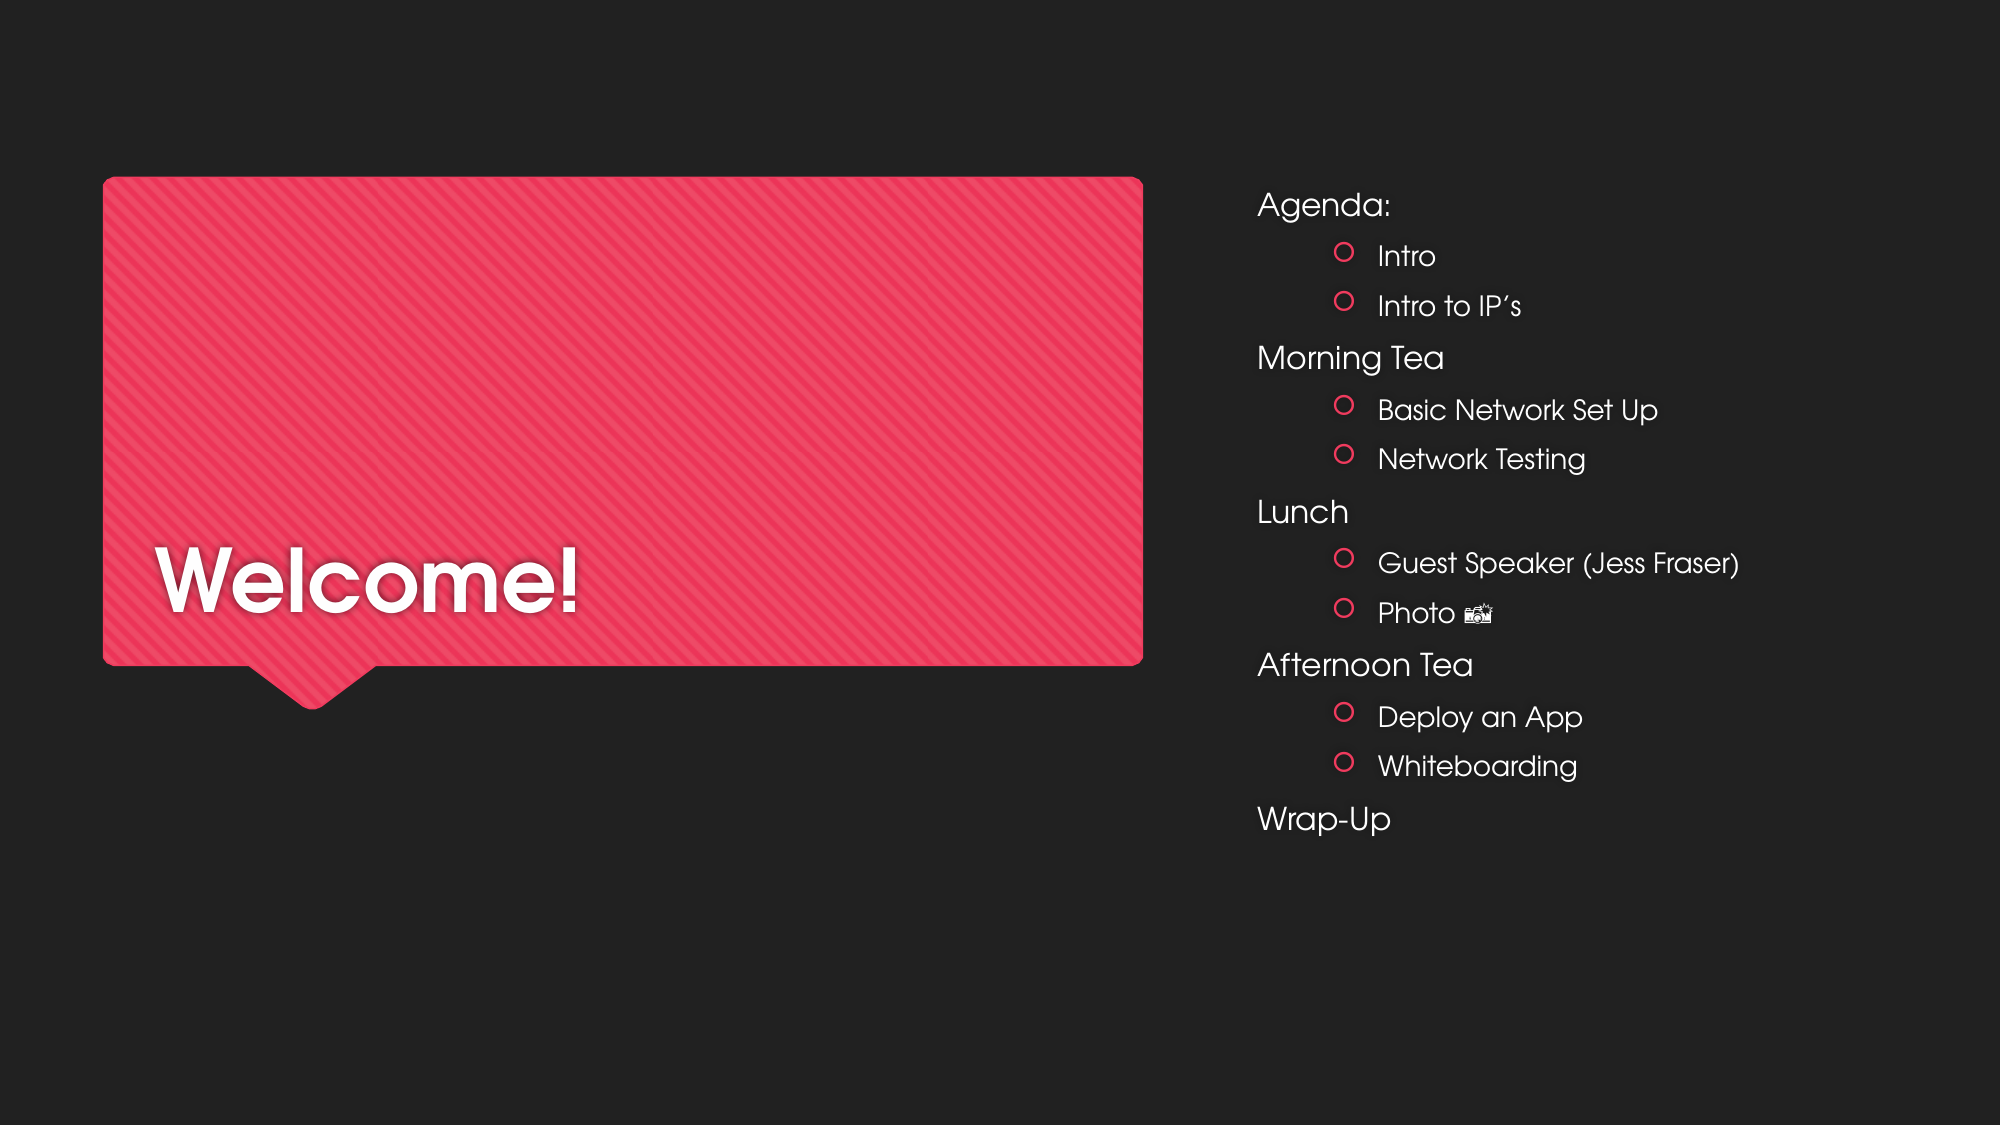

Agenda:
Intro
Intro to IP’s
Morning Tea
Basic Network Set Up
Network Testing
Lunch
Guest Speaker (Jess Fraser)
Photo 📸
Afternoon Tea
Deploy an App
Whiteboarding
Wrap-Up
# Welcome!